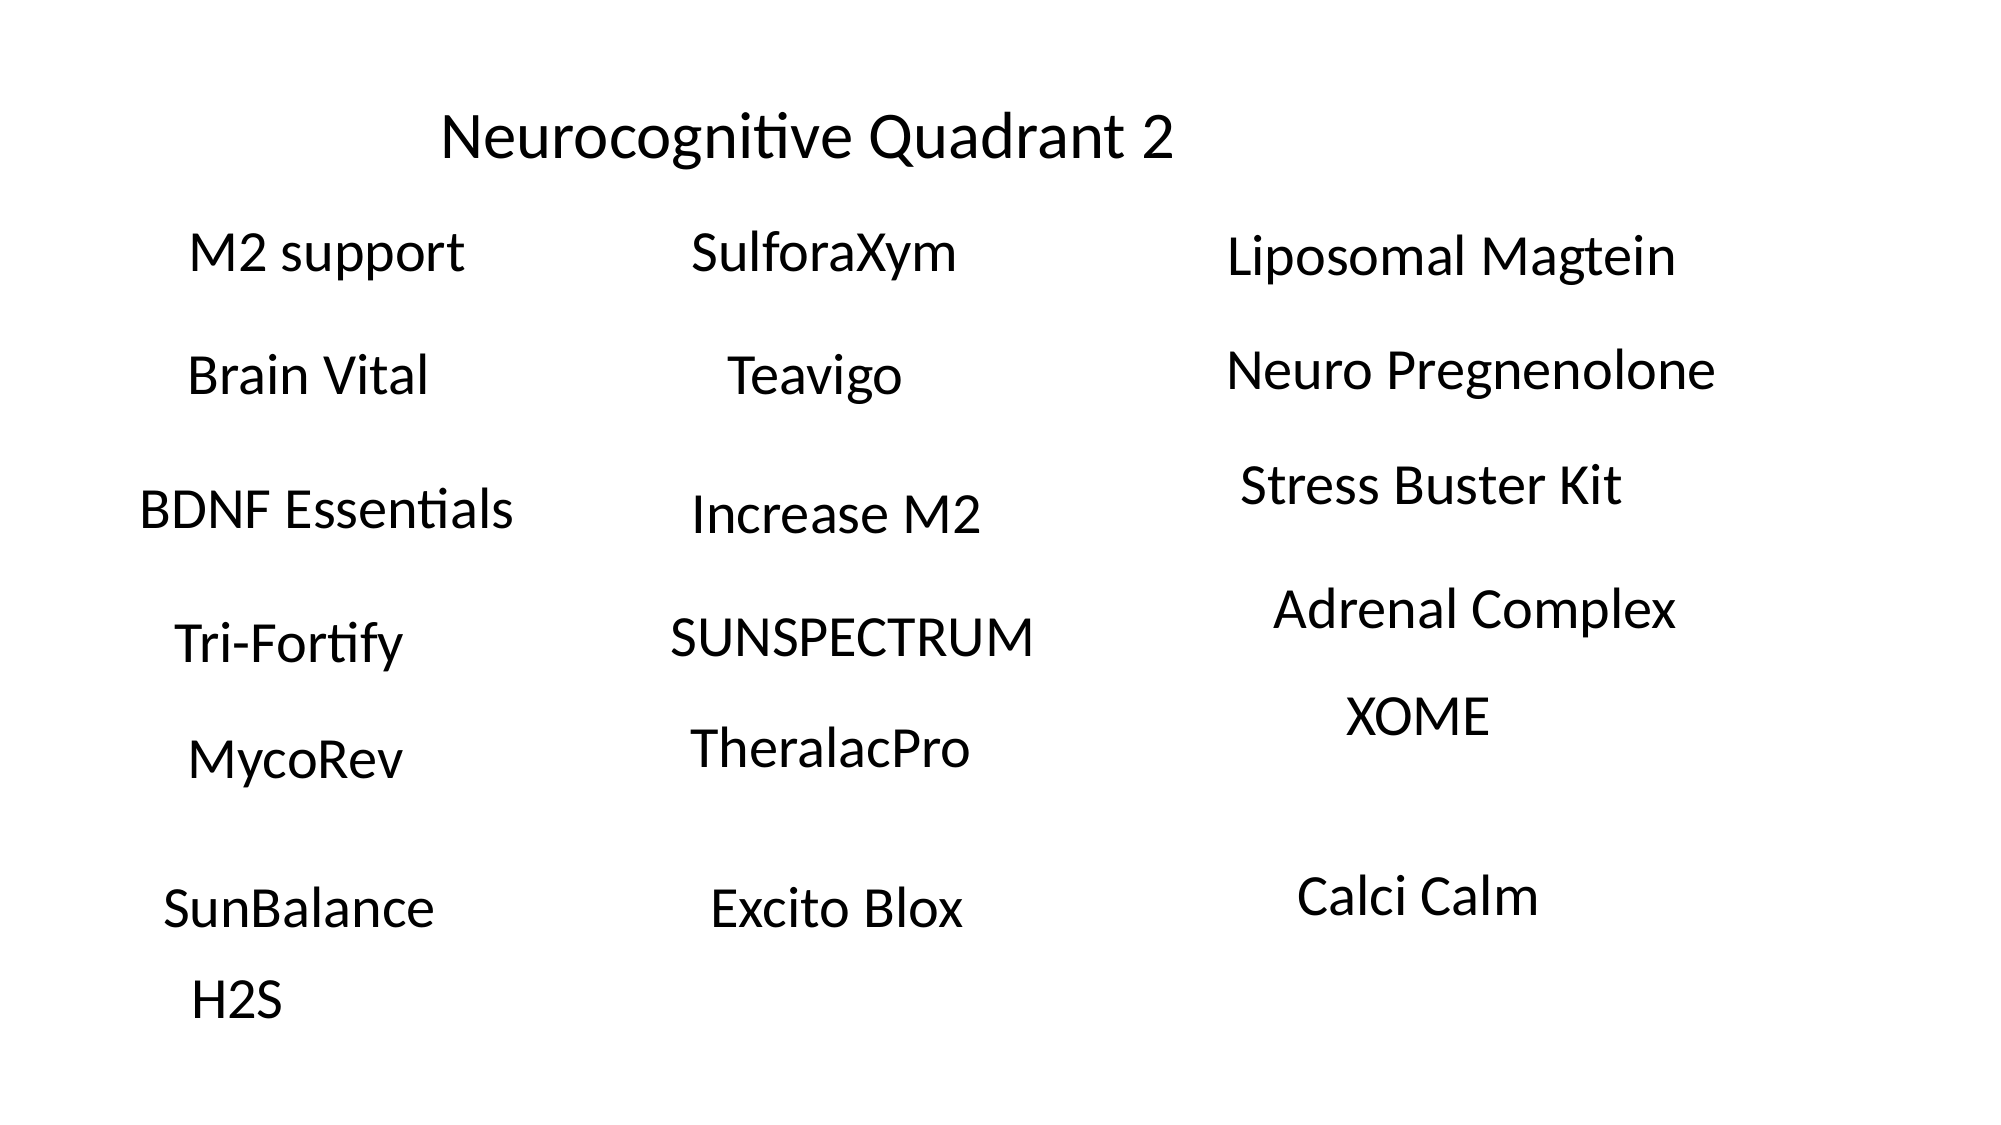

Neurocognitive Quadrant 2
M2 support
SulforaXym
Liposomal Magtein
Neuro Pregnenolone
Brain Vital
Teavigo
Stress Buster Kit
BDNF Essentials
Increase M2
Adrenal Complex
SUNSPECTRUM
Tri-Fortify
XOME
TheralacPro
MycoRev
Calci Calm
SunBalance
Excito Blox
H2S